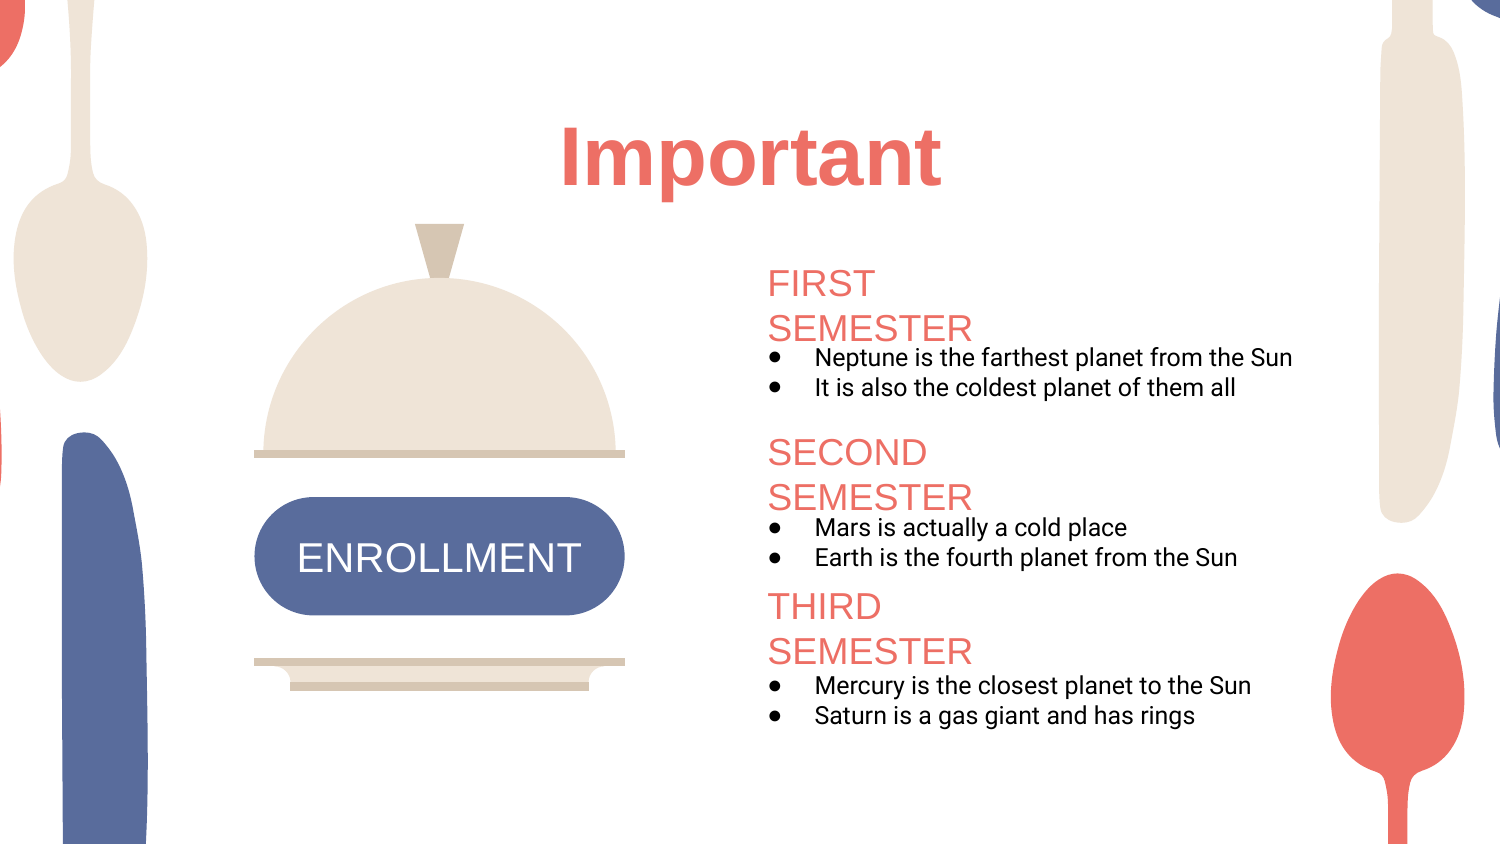

# Important

FIRST SEMESTER
Neptune is the farthest planet from the Sun
It is also the coldest planet of them all
SECOND SEMESTER

ENROLLMENT
Mars is actually a cold place
Earth is the fourth planet from the Sun

THIRD SEMESTER

Mercury is the closest planet to the Sun
Saturn is a gas giant and has rings